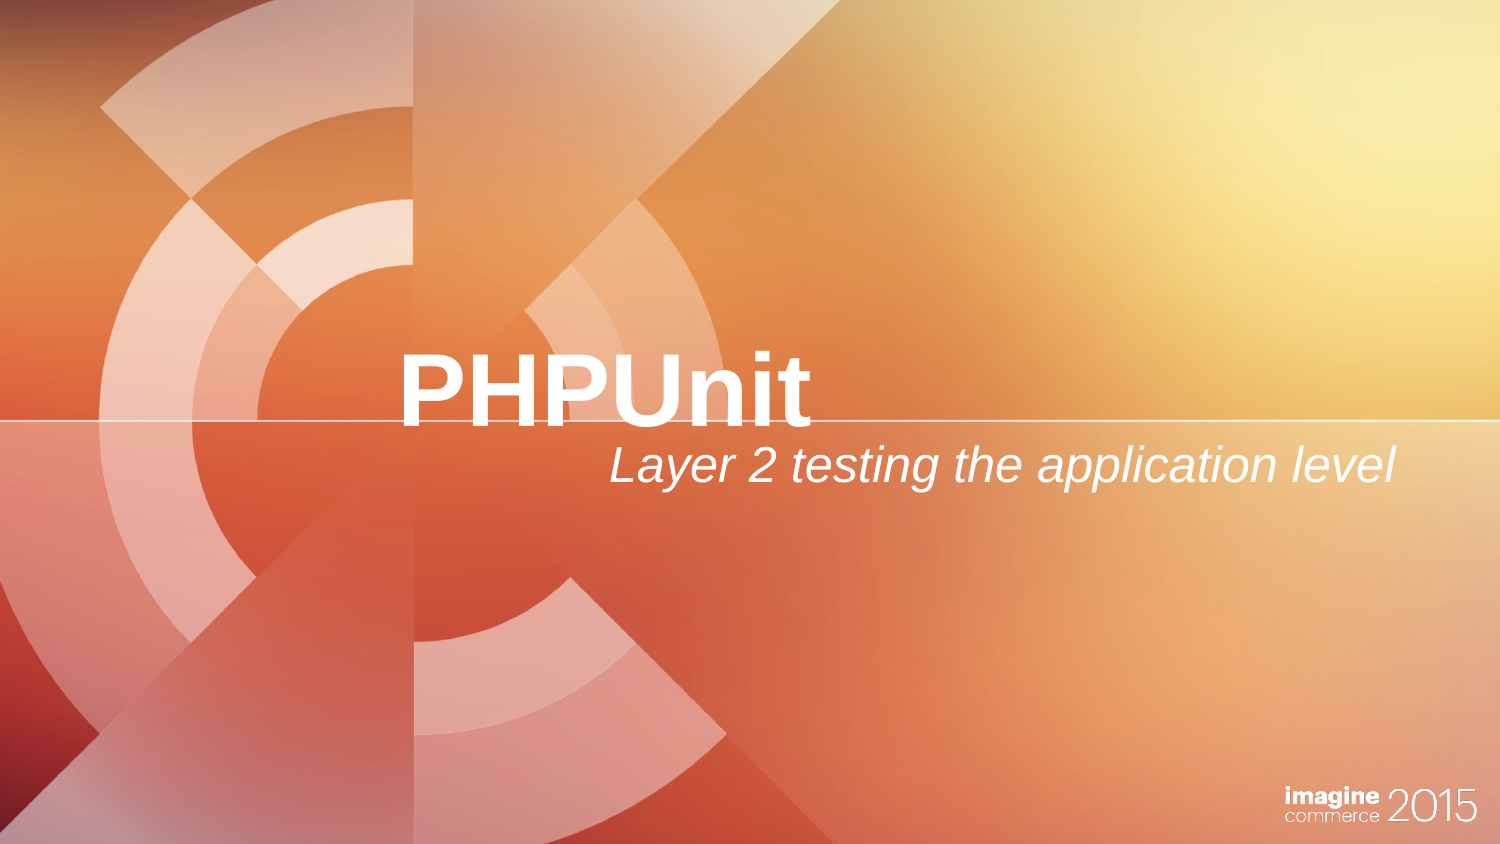

# PHPUnit
Layer 2 testing the application level